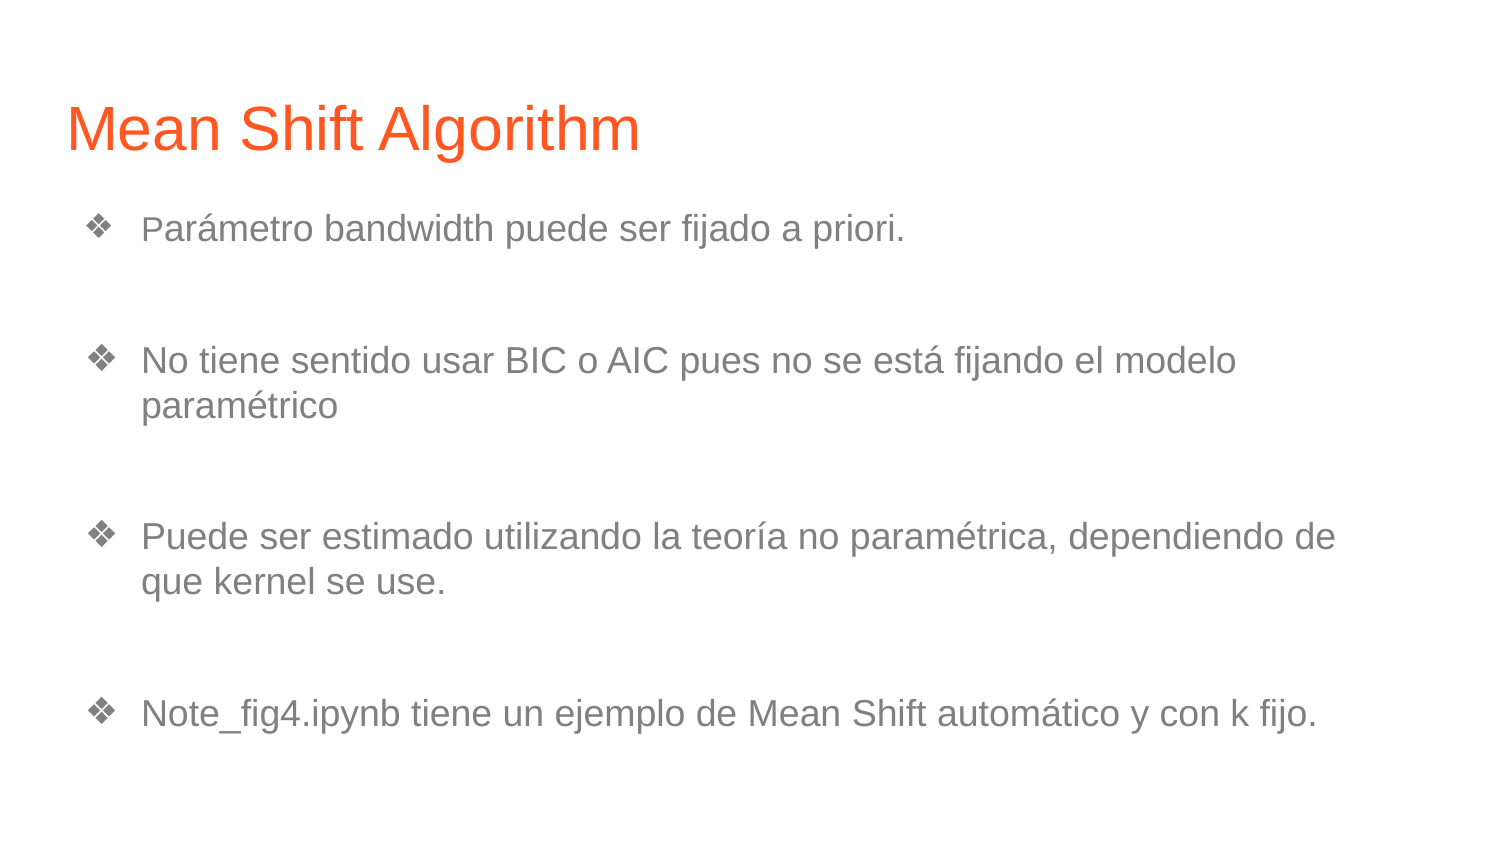

Mean Shift Algorithm
Parámetro bandwidth puede ser fijado a priori.

No tiene sentido usar BIC o AIC pues no se está fijando el modelo paramétrico

Puede ser estimado utilizando la teoría no paramétrica, dependiendo de que kernel se use.

Note_fig4.ipynb tiene un ejemplo de Mean Shift automático y con k fijo.